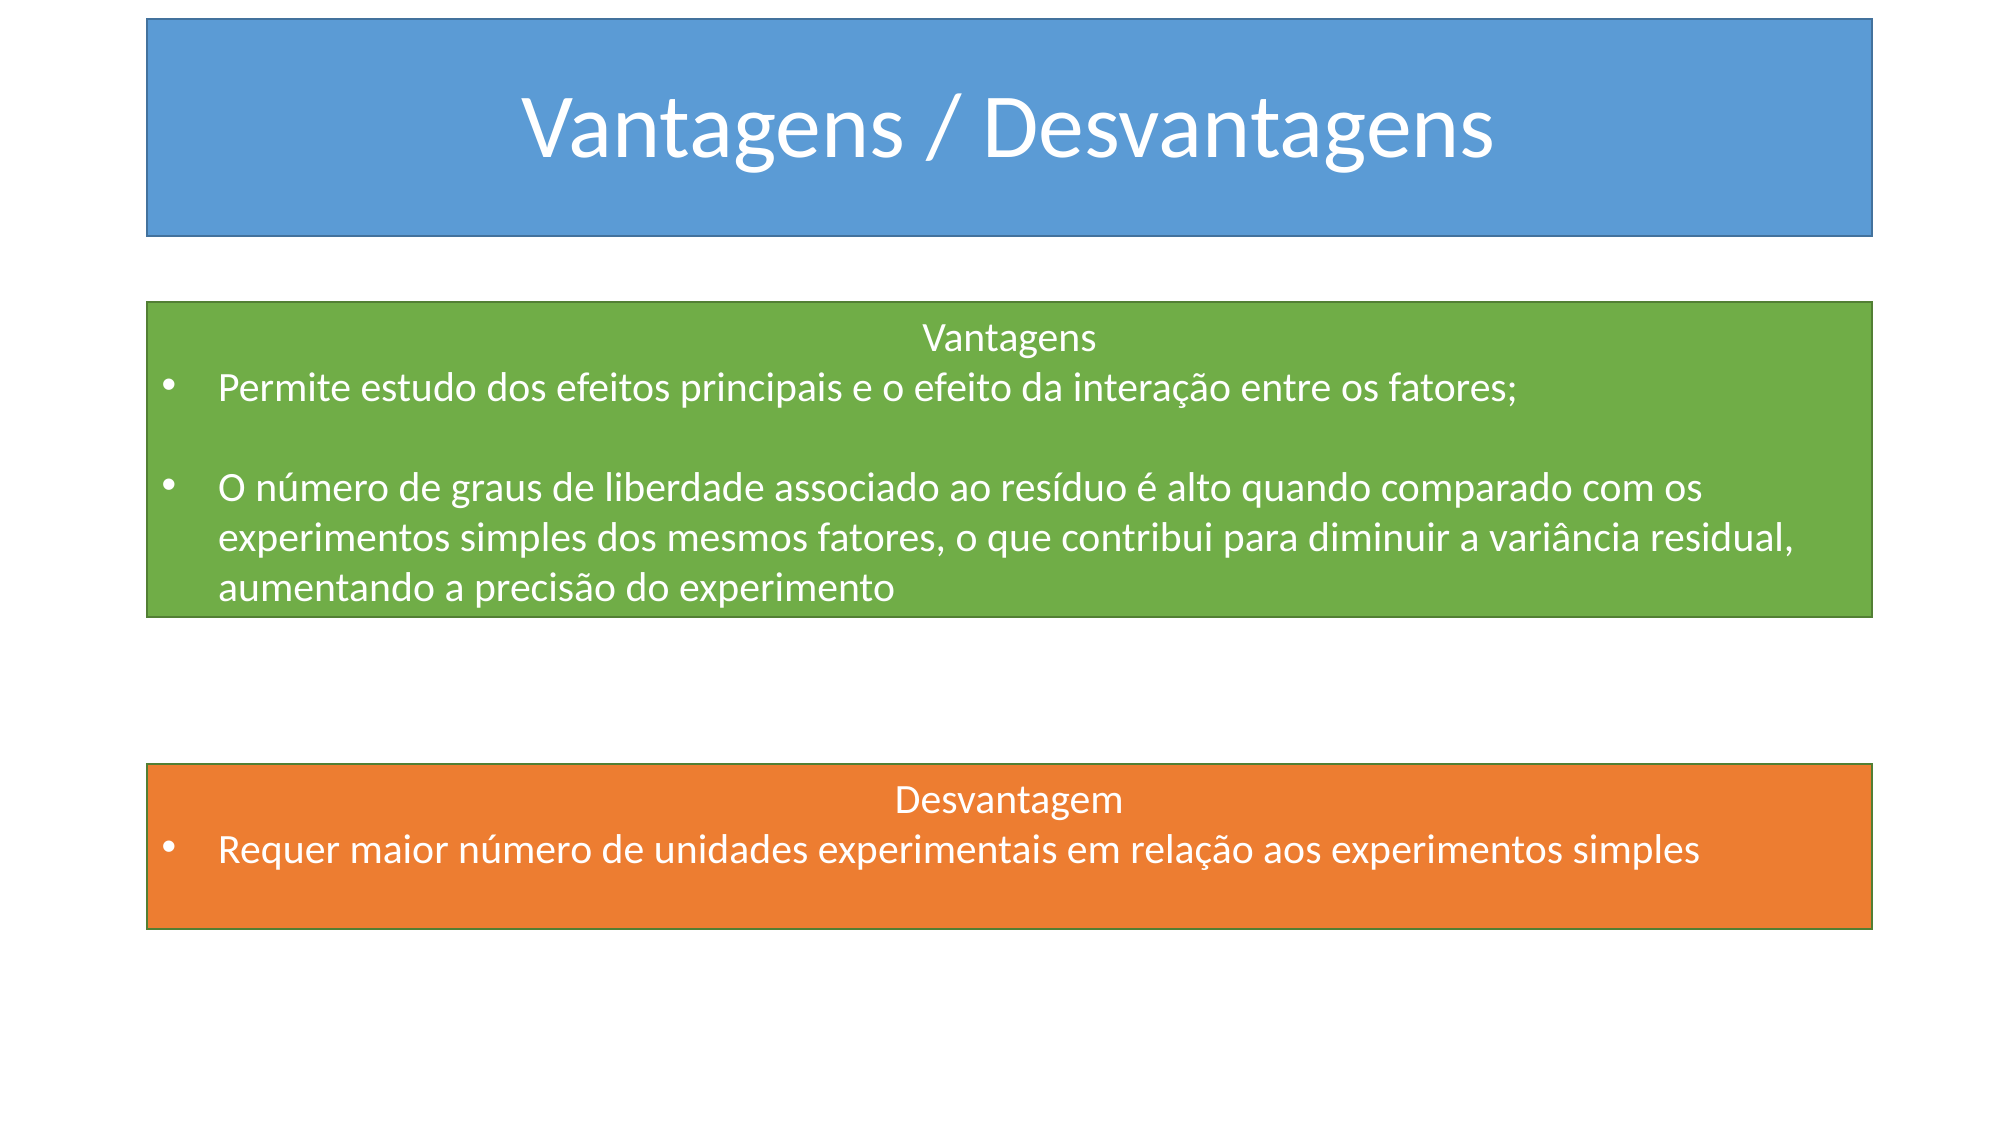

# Vantagens / Desvantagens
Vantagens
Permite estudo dos efeitos principais e o efeito da interação entre os fatores;

O número de graus de liberdade associado ao resíduo é alto quando comparado com os experimentos simples dos mesmos fatores, o que contribui para diminuir a variância residual, aumentando a precisão do experimento
Desvantagem
Requer maior número de unidades experimentais em relação aos experimentos simples